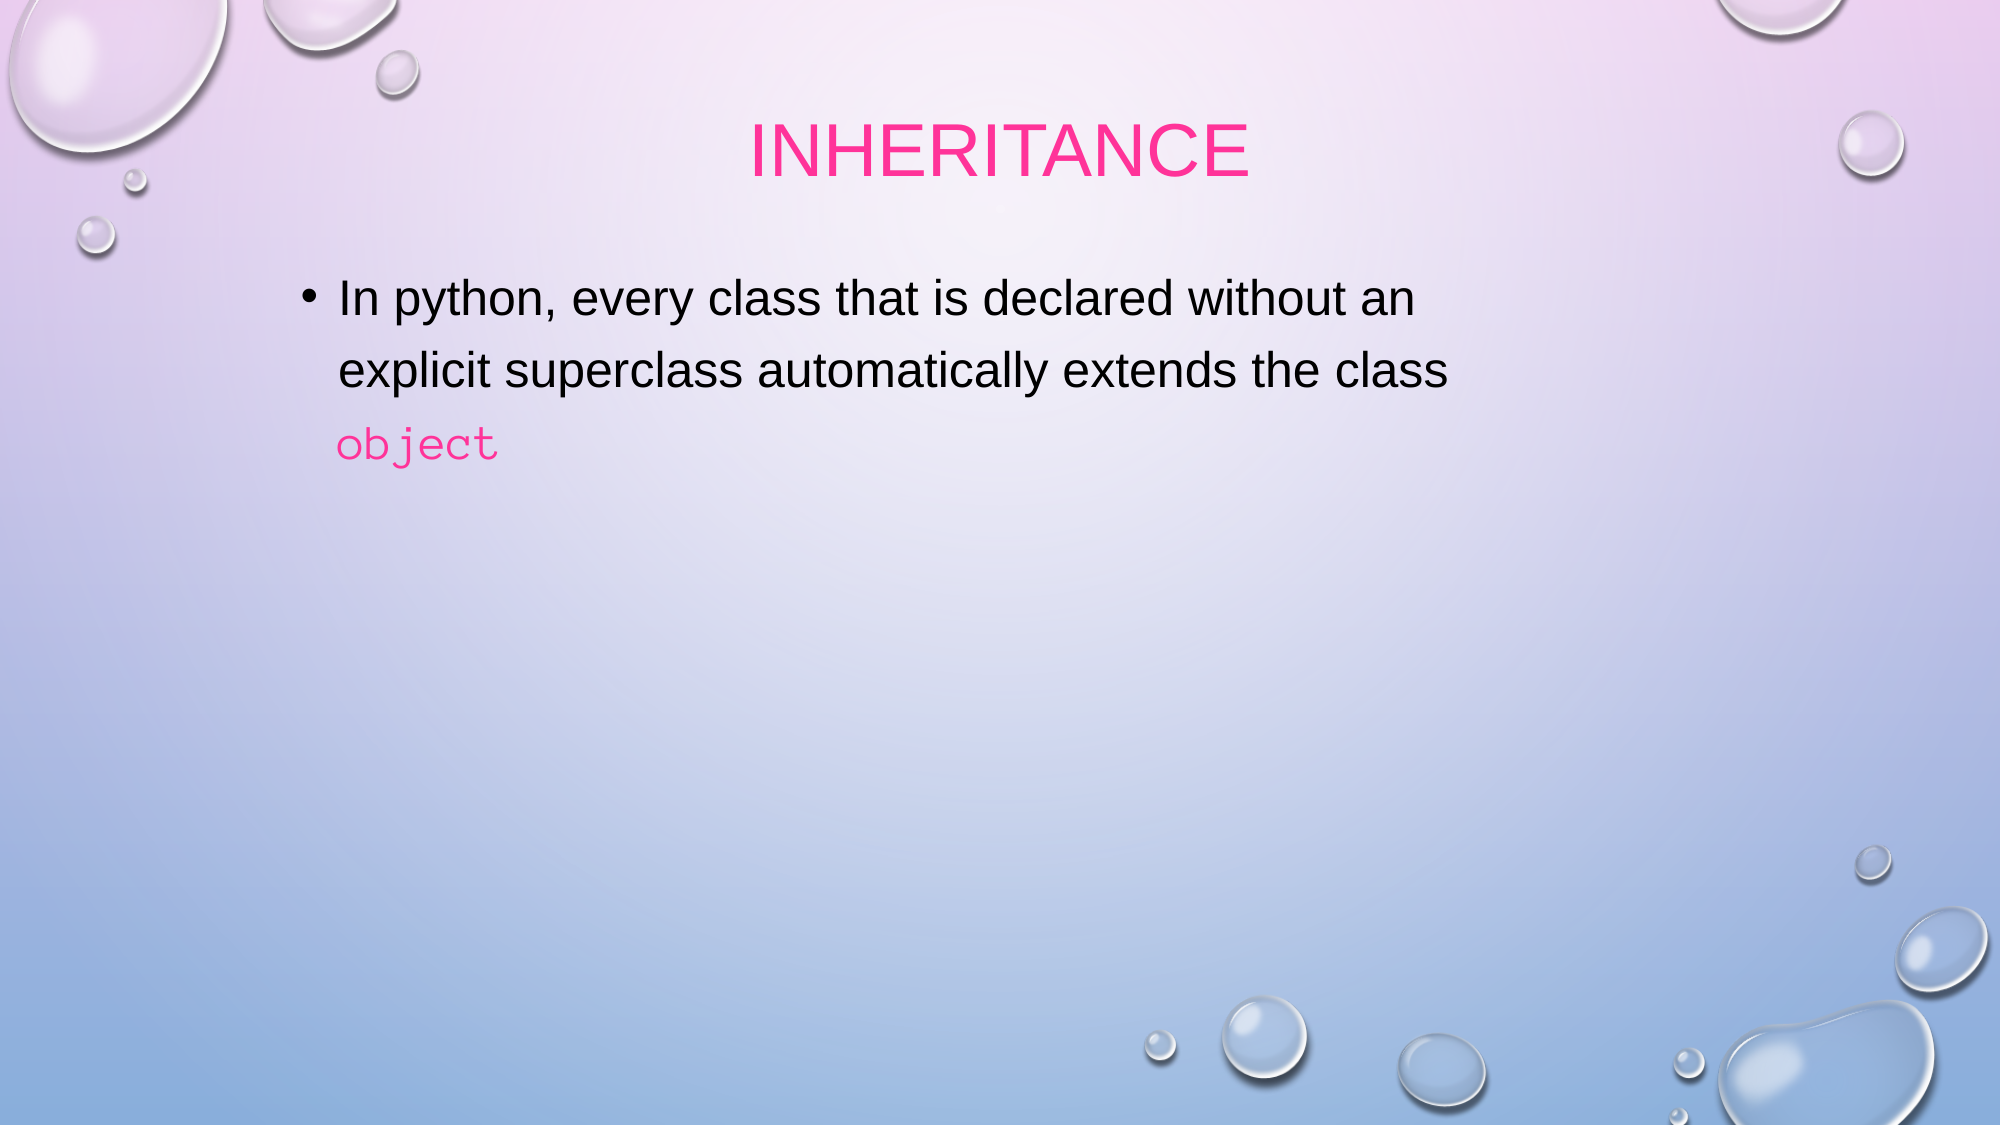

# inheritance
In python, every class that is declared without an explicit superclass automatically extends the class object